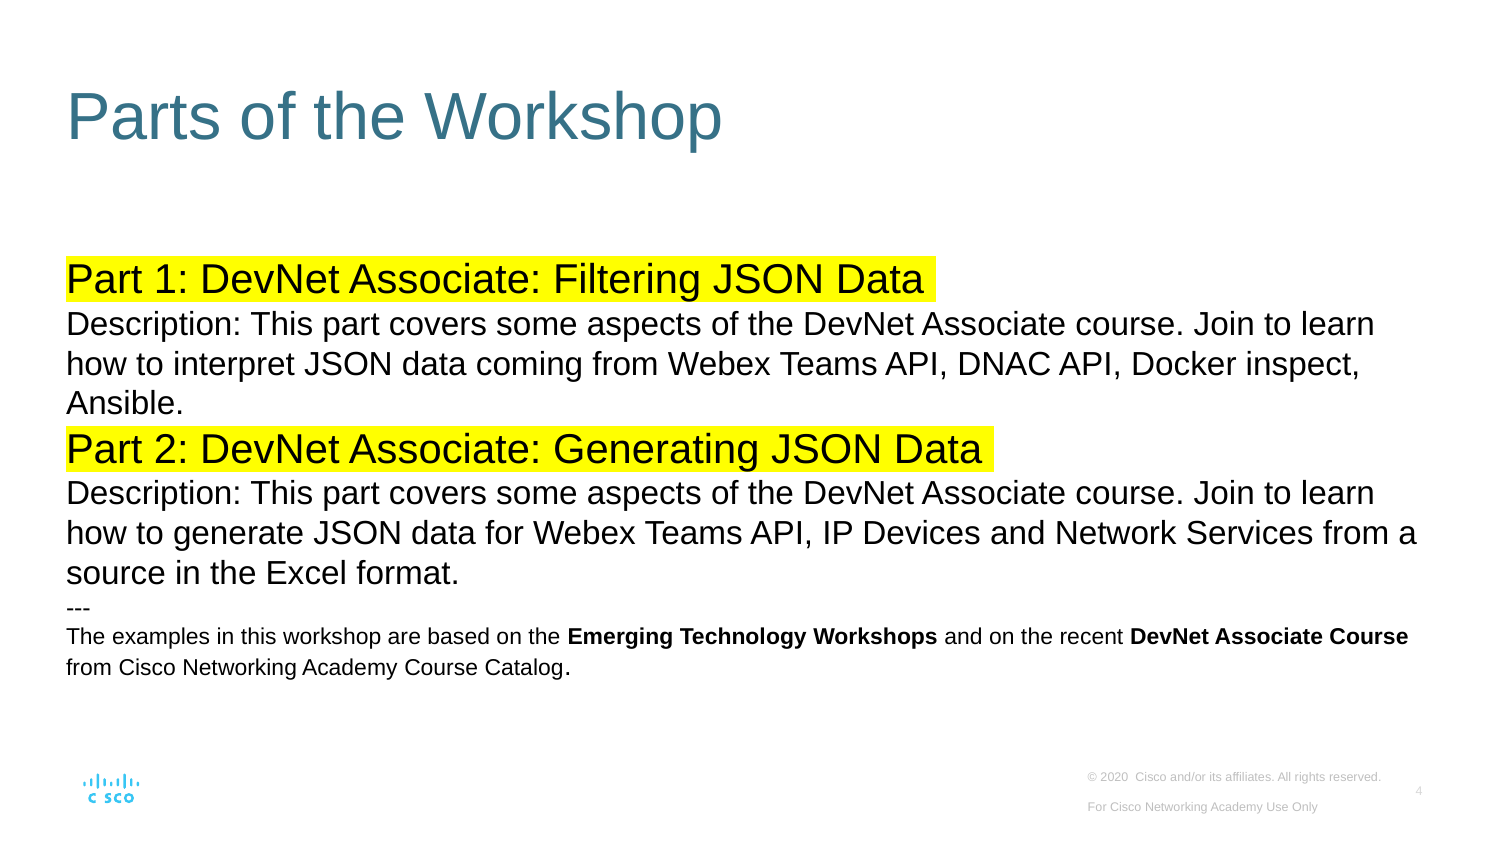

# Parts of the Workshop
Part 1: DevNet Associate: Filtering JSON Data
Description: This part covers some aspects of the DevNet Associate course. Join to learn how to interpret JSON data coming from Webex Teams API, DNAC API, Docker inspect, Ansible.
Part 2: DevNet Associate: Generating JSON Data
Description: This part covers some aspects of the DevNet Associate course. Join to learn how to generate JSON data for Webex Teams API, IP Devices and Network Services from a source in the Excel format.
---
The examples in this workshop are based on the Emerging Technology Workshops and on the recent DevNet Associate Course from Cisco Networking Academy Course Catalog.